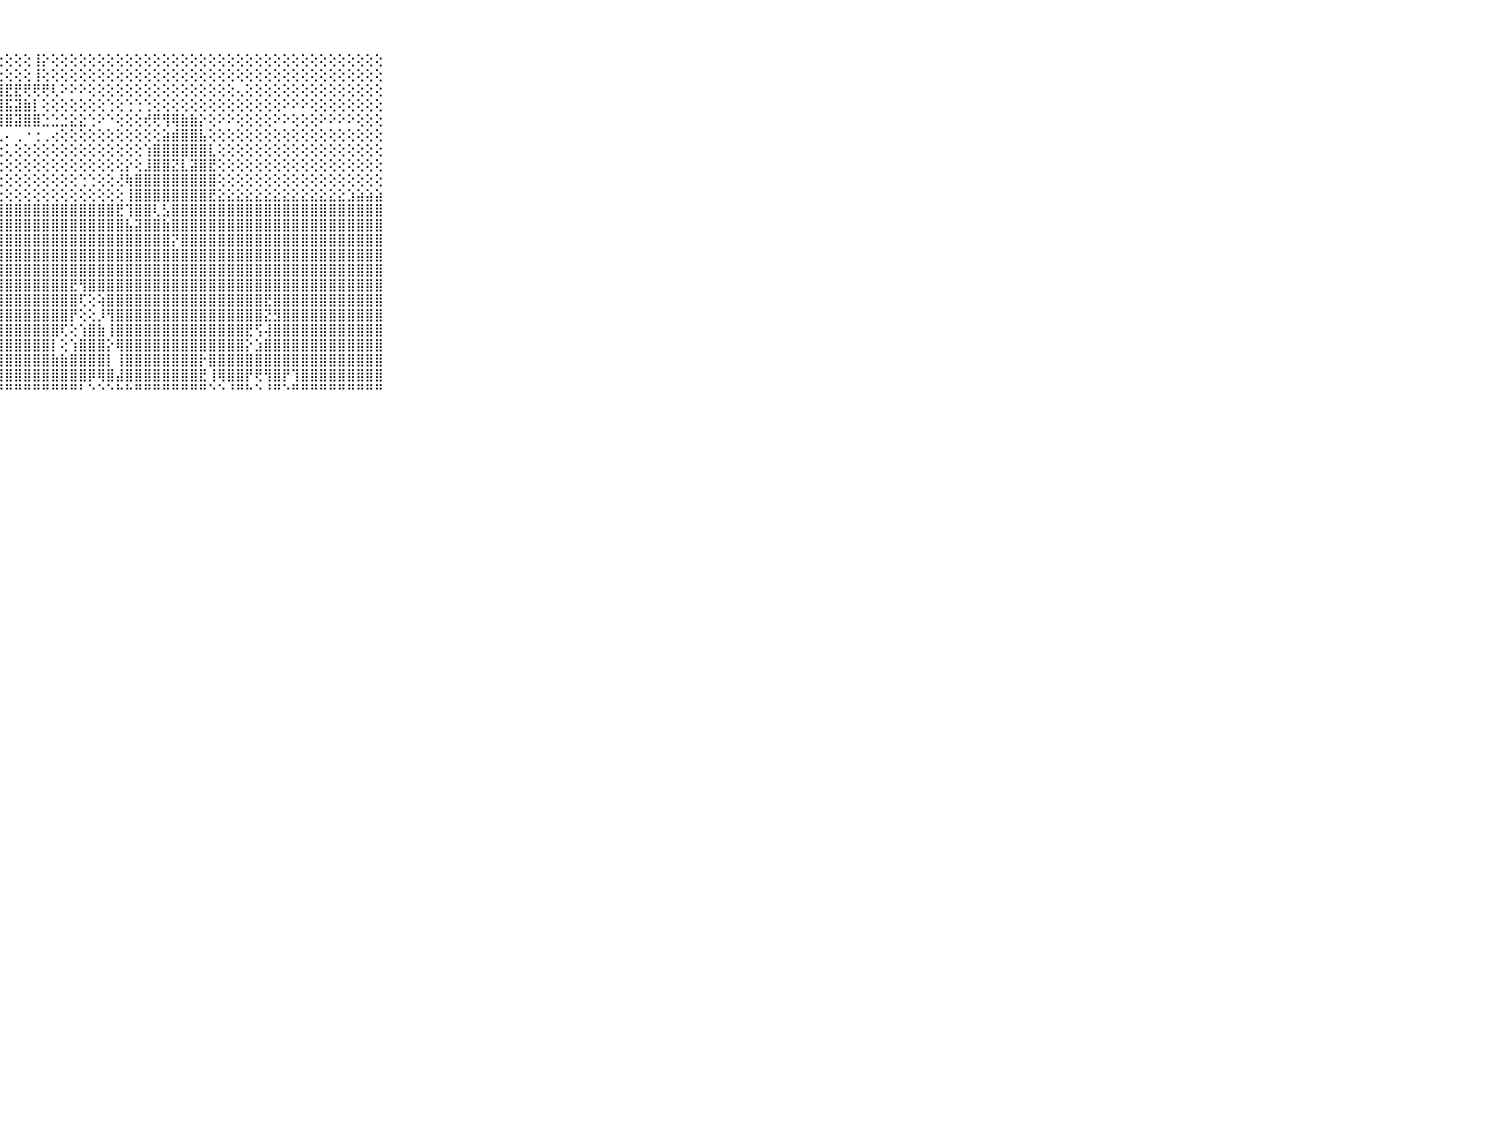

⠀⠀⠀⠀⠀⠀⠀⠀⠀⠀⠀⣾⣿⣿⣿⣿⣿⣿⣿⣿⣿⣿⣿⣿⣿⣿⢿⢕⢕⢕⢕⢸⡕⢕⢕⢕⢕⢕⢕⢕⢕⢕⢕⢕⢕⢕⢕⢕⢕⢕⢕⢕⢕⢕⢕⢕⢕⢕⢕⢕⢕⢕⢕⢕⢕⢕⢕⢕⢕⠀⠀⠀⠀⠀⠀⠀⠀⠀⠀⠀⠀
⠀⠀⠀⠀⠀⠀⠀⠀⠀⠀⠀⣿⣿⣿⣿⣿⣿⣿⣿⣿⣿⣿⣽⣵⣵⣱⣱⣕⢕⢕⢕⢸⢕⢕⢕⢕⢕⢕⢕⢕⢕⢕⢕⢕⢕⢕⢕⢕⢕⢕⢕⢕⢕⢕⢕⢕⢕⢕⢕⢕⢕⢕⢕⢕⢕⢕⢕⢕⢕⠀⠀⠀⠀⠀⠀⠀⠀⠀⠀⠀⠀
⠀⠀⠀⠀⠀⠀⠀⠀⠀⠀⠀⡷⢷⢷⢷⢷⢽⢝⢝⢕⢕⢕⣽⣿⣿⣿⣿⣿⣟⣟⢟⢟⢟⢇⠕⠕⠕⢕⢕⢕⢕⢕⢕⢕⢕⢕⢕⢕⢕⢕⢕⢕⢕⢄⢕⢕⢕⢕⢕⢕⢕⢕⢕⢕⢕⢕⢕⢕⢕⠀⠀⠀⠀⠀⠀⠀⠀⠀⠀⠀⠀
⠀⠀⠀⠀⠀⠀⠀⠀⠀⠀⠀⣿⣿⣟⣟⢇⢕⢕⢕⢕⢕⣿⣿⣿⣿⣿⣿⣿⣯⣽⣷⡇⢕⢕⢕⢕⢕⢕⢕⢑⢕⢑⢑⢑⢕⢕⢕⢕⢕⢕⢕⢕⢕⢕⢕⢕⢕⢕⠕⠕⠕⢕⢕⢕⢕⢕⢕⢕⢕⠀⠀⠀⠀⠀⠀⠀⠀⠀⠀⠀⠀
⠀⠀⠀⠀⠀⠀⠀⠀⠀⠀⠀⠳⠶⠶⠶⠶⠴⠴⠵⠥⢵⢿⢽⢿⢿⣿⣿⣿⣿⣽⣿⣿⣑⣑⣑⣕⣕⢑⠕⠑⢕⢕⢕⢞⢟⢻⢿⣷⣷⡕⢕⠕⠕⢕⢕⢕⢕⠕⠕⢕⢕⢕⠕⠕⠕⠕⢕⢕⢕⠀⠀⠀⠀⠀⠀⠀⠀⠀⠀⠀⠀
⠀⠀⠀⠀⠀⠀⠀⠀⠀⠀⠀⠀⠀⠀⠀⠀⠁⠁⠁⠅⠐⠄⠀⠄⠁⢀⢐⢄⠄⢀⠐⢐⢀⢔⢕⢕⢕⢕⢕⢕⢕⢕⢕⢕⢕⣵⣾⣿⣿⣧⢕⢕⢕⢕⢕⢕⢕⢕⢕⢕⢕⢕⢕⢕⢕⢕⢕⢕⢕⠀⠀⠀⠀⠀⠀⠀⠀⠀⠀⠀⠀
⠀⠀⠀⠀⠀⠀⠀⠀⠀⠀⠀⢄⢅⢄⢄⢄⢅⢅⢅⢅⢅⢅⢅⢅⢅⢕⢕⢕⢅⢕⢕⢕⢕⢕⢕⢕⢕⢕⢕⢕⢕⢕⢕⢱⣿⣿⣿⣿⣿⣿⣇⢕⢕⢕⢕⢕⢕⢕⢕⢕⢕⢕⢕⢕⢕⢕⢕⢕⢕⠀⠀⠀⠀⠀⠀⠀⠀⠀⠀⠀⠀
⠀⠀⠀⠀⠀⠀⠀⠀⠀⠀⠀⢑⢕⢕⢕⢕⢕⢕⢕⢕⢕⢕⢕⢕⣕⣕⣕⣕⢕⢕⢕⢕⢕⢕⢕⢕⢕⢕⢕⢕⢕⡕⢕⣸⣿⣿⣝⣇⣽⣿⣟⢕⢕⢕⢕⢕⢕⢕⢕⢕⢕⢕⢕⢕⢕⢕⢕⢕⢕⠀⠀⠀⠀⠀⠀⠀⠀⠀⠀⠀⠀
⠀⠀⠀⠀⠀⠀⠀⠀⠀⠀⠀⠙⠝⠝⠝⠝⢝⢕⢕⢕⢕⢕⢕⢜⢝⢝⢕⢕⢕⢕⢕⢕⢕⢕⢕⢕⢑⢑⢕⢕⢜⢷⣿⣿⣿⣿⣿⣿⣿⣿⣿⢕⢕⢕⢕⢕⢕⢕⢕⢕⢕⢕⢕⢕⢕⢕⢕⢕⢕⠀⠀⠀⠀⠀⠀⠀⠀⠀⠀⠀⠀
⠀⠀⠀⠀⠀⠀⠀⠀⠀⠀⠀⢄⢕⢕⢕⢕⢕⢕⢕⢕⢕⢕⢕⢕⢕⢕⢕⢕⢕⢕⢕⢕⢕⢕⢕⢕⢕⢕⢕⢕⢕⢸⣿⣿⣿⣿⣿⣿⣿⣿⣟⣕⣕⣕⣕⣕⣕⣕⣕⣕⣕⣕⣕⣕⣕⣱⣵⣵⣵⠀⠀⠀⠀⠀⠀⠀⠀⠀⠀⠀⠀
⠀⠀⠀⠀⠀⠀⠀⠀⠀⠀⠀⣷⣷⣷⣷⣷⣿⣿⣿⣿⣿⣿⣿⣿⣿⣿⣿⣿⣿⣿⣿⣿⣿⣿⣿⣿⣿⣿⣿⣿⣟⢹⣿⣿⢇⣣⣿⣿⣿⣿⣿⣿⣿⣿⣿⣿⣿⣿⣿⣿⣿⣿⣿⣿⣿⣿⣿⣿⣿⠀⠀⠀⠀⠀⠀⠀⠀⠀⠀⠀⠀
⠀⠀⠀⠀⠀⠀⠀⠀⠀⠀⠀⣿⣿⣿⣿⣿⣿⣿⣿⣿⣿⣧⢕⣼⣿⣿⣿⣿⣿⣿⣿⣿⣿⣿⣿⣿⣿⣿⣿⣿⣿⣧⣽⣿⣿⣷⣿⣿⣿⣿⣿⣿⣿⣿⣿⣿⣿⣿⣿⣿⣿⣿⣿⣿⣿⣿⣿⣿⣿⠀⠀⠀⠀⠀⠀⠀⠀⠀⠀⠀⠀
⠀⠀⠀⠀⠀⠀⠀⠀⠀⠀⠀⣿⣿⣿⣿⣿⣿⣿⣿⣿⣿⣷⢕⢝⣿⣿⣿⣿⣿⣿⣿⣿⣿⣿⣿⣿⣿⣿⣿⣿⣿⣿⣿⣿⣿⣿⡝⣿⣿⣿⣿⣿⣿⣿⣿⣿⣿⣿⣿⣿⣿⣿⣿⣿⣿⣿⣿⣿⣿⠀⠀⠀⠀⠀⠀⠀⠀⠀⠀⠀⠀
⠀⠀⠀⠀⠀⠀⠀⠀⠀⠀⠀⣿⣿⣿⣿⣿⣿⣿⣿⣿⣿⣿⢕⢕⣿⣿⣿⣿⣿⣿⣿⣿⣿⣿⣿⣿⣿⣿⣿⣿⣿⣿⣿⣿⣿⣿⣿⣿⣿⣿⣿⣿⣿⣿⣿⣿⣿⣿⣿⣿⣿⣿⣿⣿⣿⣿⣿⣿⣿⠀⠀⠀⠀⠀⠀⠀⠀⠀⠀⠀⠀
⠀⠀⠀⠀⠀⠀⠀⠀⠀⠀⠀⣿⣿⣿⣿⣿⣿⣿⣿⣿⣿⣿⢕⣱⣿⣿⣿⣿⣿⣿⣿⣿⣿⣿⣿⣿⣿⣿⣿⣿⣿⣿⣿⣿⣿⣿⣿⣿⣿⣿⣿⣿⣿⣿⣿⣿⣿⣿⣿⣿⣿⣿⣿⣿⣿⣿⣿⣿⣿⠀⠀⠀⠀⠀⠀⠀⠀⠀⠀⠀⠀
⠀⠀⠀⠀⠀⠀⠀⠀⠀⠀⠀⣿⣿⣿⣿⣿⣿⣿⣿⣿⣿⣿⢕⣿⣿⣿⣿⣿⣿⣿⣿⣿⣿⣿⣿⣟⢻⣿⣿⣿⣿⣿⣿⣿⣿⣿⣿⣿⣿⣿⣿⣿⣿⣿⣿⣿⣿⣿⣿⣿⣿⣿⣿⣿⣿⣿⣿⣿⣿⠀⠀⠀⠀⠀⠀⠀⠀⠀⠀⠀⠀
⠀⠀⠀⠀⠀⠀⠀⠀⠀⠀⠀⣿⣿⣿⣿⣿⣿⣿⣿⣿⣿⣿⢕⣿⣿⣿⣿⣿⣿⣿⣿⣿⣿⣿⣿⣿⢏⢕⢵⣿⣿⣿⣿⣿⣿⣿⣿⣿⣿⣿⣿⣿⣿⣿⣿⣿⣟⣿⣿⣿⣿⣿⣿⣿⣿⣿⣿⣿⣿⠀⠀⠀⠀⠀⠀⠀⠀⠀⠀⠀⠀
⠀⠀⠀⠀⠀⠀⠀⠀⠀⠀⠀⣿⣿⣿⣿⣿⣿⣿⣿⣿⣿⣿⢕⢕⣿⣿⣿⣿⣿⣿⣿⣿⣿⣿⣿⡟⢕⢕⡸⢻⣿⣿⣿⣿⣿⣿⣿⣿⣿⣿⣿⣿⣿⣿⣿⣿⣝⣻⣿⣿⣿⣿⣿⣿⣿⣿⣿⣿⣿⠀⠀⠀⠀⠀⠀⠀⠀⠀⠀⠀⠀
⠀⠀⠀⠀⠀⠀⠀⠀⠀⠀⠀⣿⣿⣿⣿⣿⣿⣿⣿⣿⣿⣿⢕⢕⣿⣿⣿⣿⣿⣿⣿⣿⣿⣿⢏⢕⢱⣿⣷⢸⣿⣿⣿⣿⣿⣿⣿⣿⣿⣿⣿⣿⣿⣿⣟⢫⢼⣿⣿⣿⣿⣿⣿⣿⣿⣿⣿⣿⣿⠀⠀⠀⠀⠀⠀⠀⠀⠀⠀⠀⠀
⠀⠀⠀⠀⠀⠀⠀⠀⠀⠀⠀⣿⣿⣿⣿⣿⣿⣿⣿⣿⣿⣿⣵⣵⣿⣿⣿⣿⣿⣿⣿⣿⣿⡇⢕⢱⣿⣿⣿⡕⢿⣿⣿⣿⣿⣿⣿⣿⣿⣿⣿⣿⣿⣿⡕⣱⣿⣿⣿⣿⣿⣿⣿⣿⣿⣿⣿⣿⣿⠀⠀⠀⠀⠀⠀⠀⠀⠀⠀⠀⠀
⠀⠀⠀⠀⠀⠀⠀⠀⠀⠀⠀⣿⣿⣿⣿⣿⣿⣿⣿⣿⣿⣿⣿⣿⣿⣿⣿⣿⣿⣿⣿⣿⣿⣷⣷⣿⣿⣿⣿⡇⢸⣿⣿⣿⣿⣿⣿⣿⣿⡗⣿⣿⣿⣿⣿⣿⣿⣿⣿⣿⣿⣿⣿⣿⣿⣿⣿⣿⣿⠀⠀⠀⠀⠀⠀⠀⠀⠀⠀⠀⠀
⠀⠀⠀⠀⠀⠀⠀⠀⠀⠀⠀⣿⣿⣿⣿⣿⣿⣿⣿⣿⣿⣿⣿⣿⣿⣿⣿⣿⣿⣿⣿⣿⣿⣿⣿⣿⣿⡿⢿⣿⣼⣿⣿⣿⣿⣿⣿⣿⣿⣟⢸⢿⣿⣿⡟⢟⢻⣿⡟⢹⣿⣿⣿⣿⣿⣿⣿⣿⣿⠀⠀⠀⠀⠀⠀⠀⠀⠀⠀⠀⠀
⠀⠀⠀⠀⠀⠀⠀⠀⠀⠀⠀⠛⠛⠛⠛⠛⠛⠛⠛⠛⠛⠓⠛⠛⠛⠛⠛⠛⠛⠛⠛⠛⠛⠛⠛⠛⠃⠑⠑⠑⠓⠓⠛⠛⠛⠛⠛⠛⠛⠛⠑⠑⠘⠛⠓⠑⠘⠛⠑⠛⠛⠛⠛⠛⠛⠛⠛⠛⠛⠀⠀⠀⠀⠀⠀⠀⠀⠀⠀⠀⠀